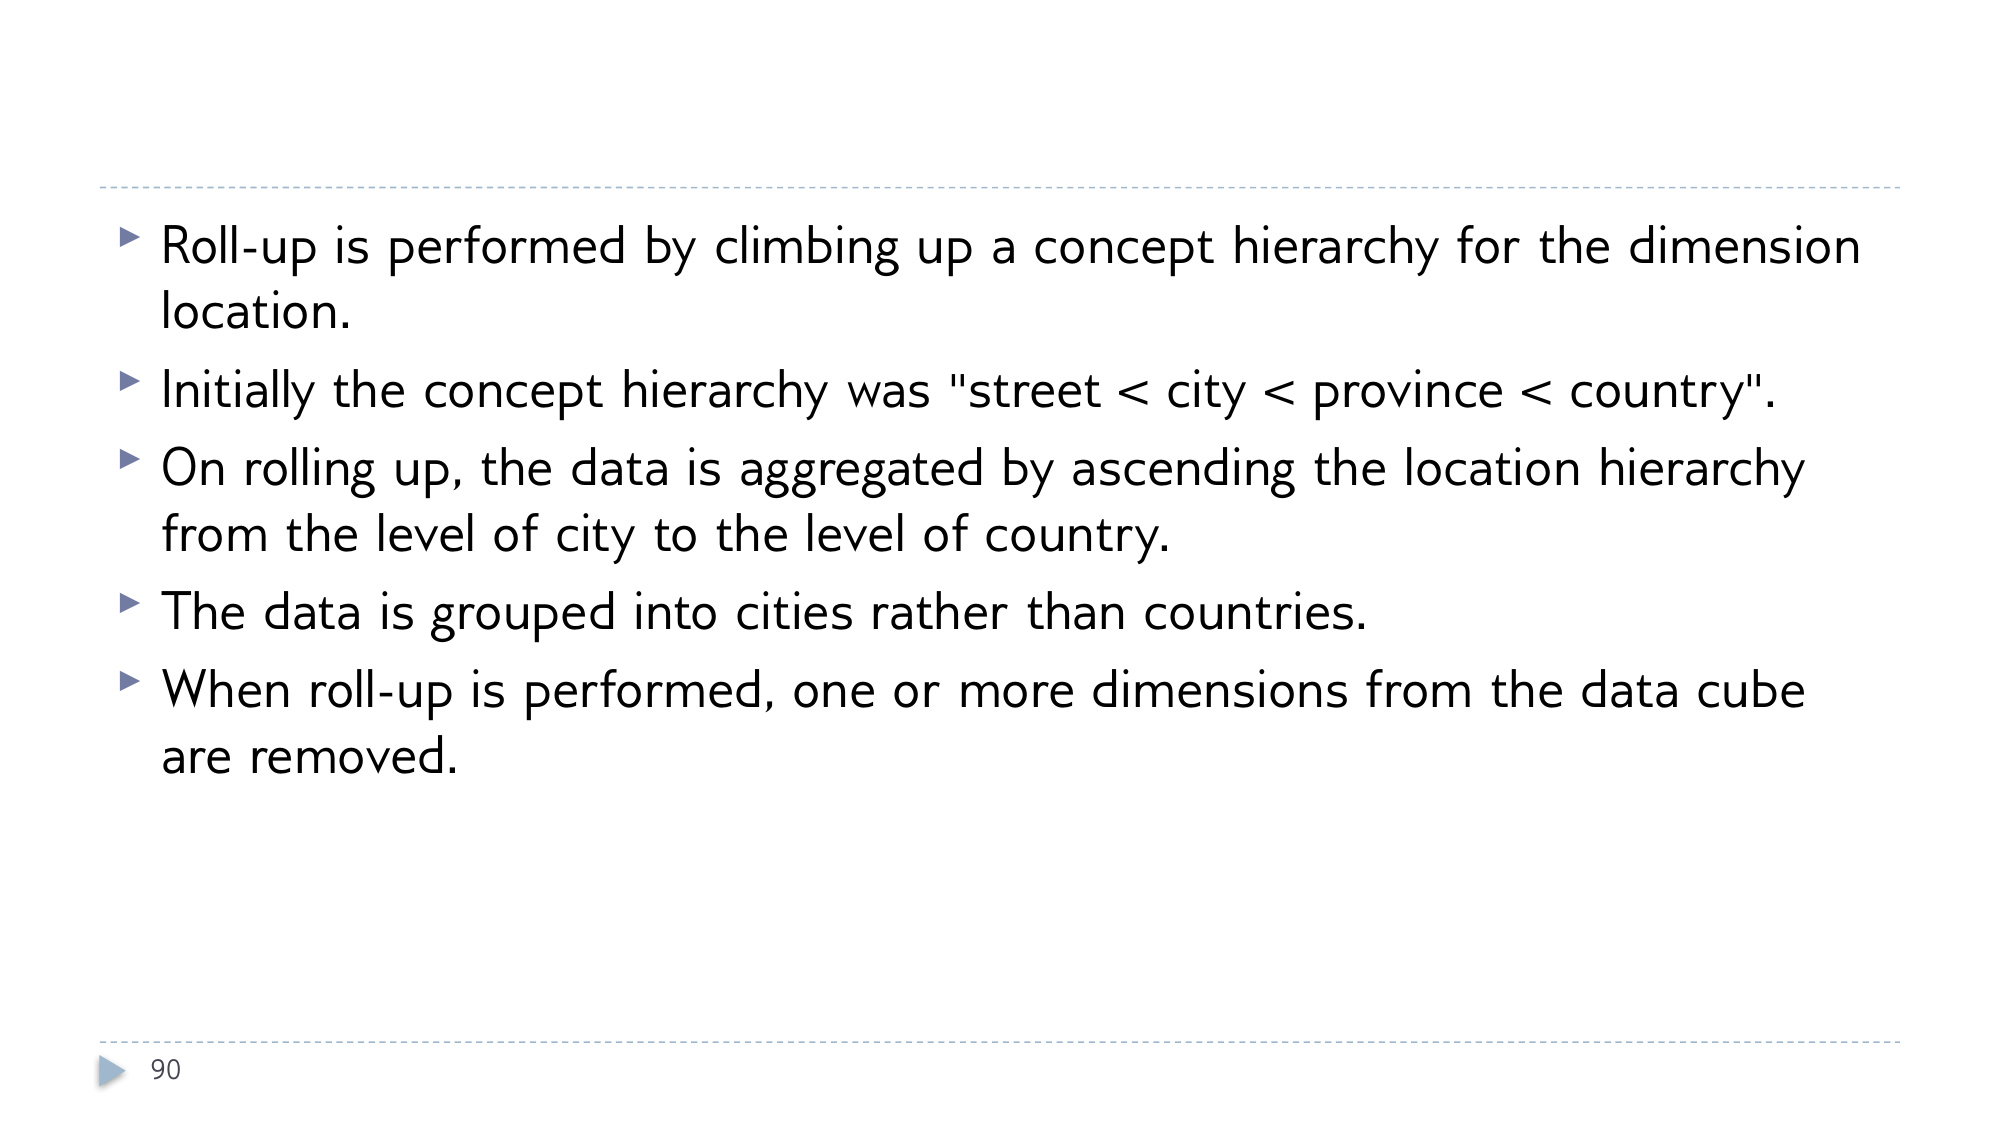

#
Roll-up is performed by climbing up a concept hierarchy for the dimension location.
Initially the concept hierarchy was "street < city < province < country".
On rolling up, the data is aggregated by ascending the location hierarchy from the level of city to the level of country.
The data is grouped into cities rather than countries.
When roll-up is performed, one or more dimensions from the data cube are removed.

90